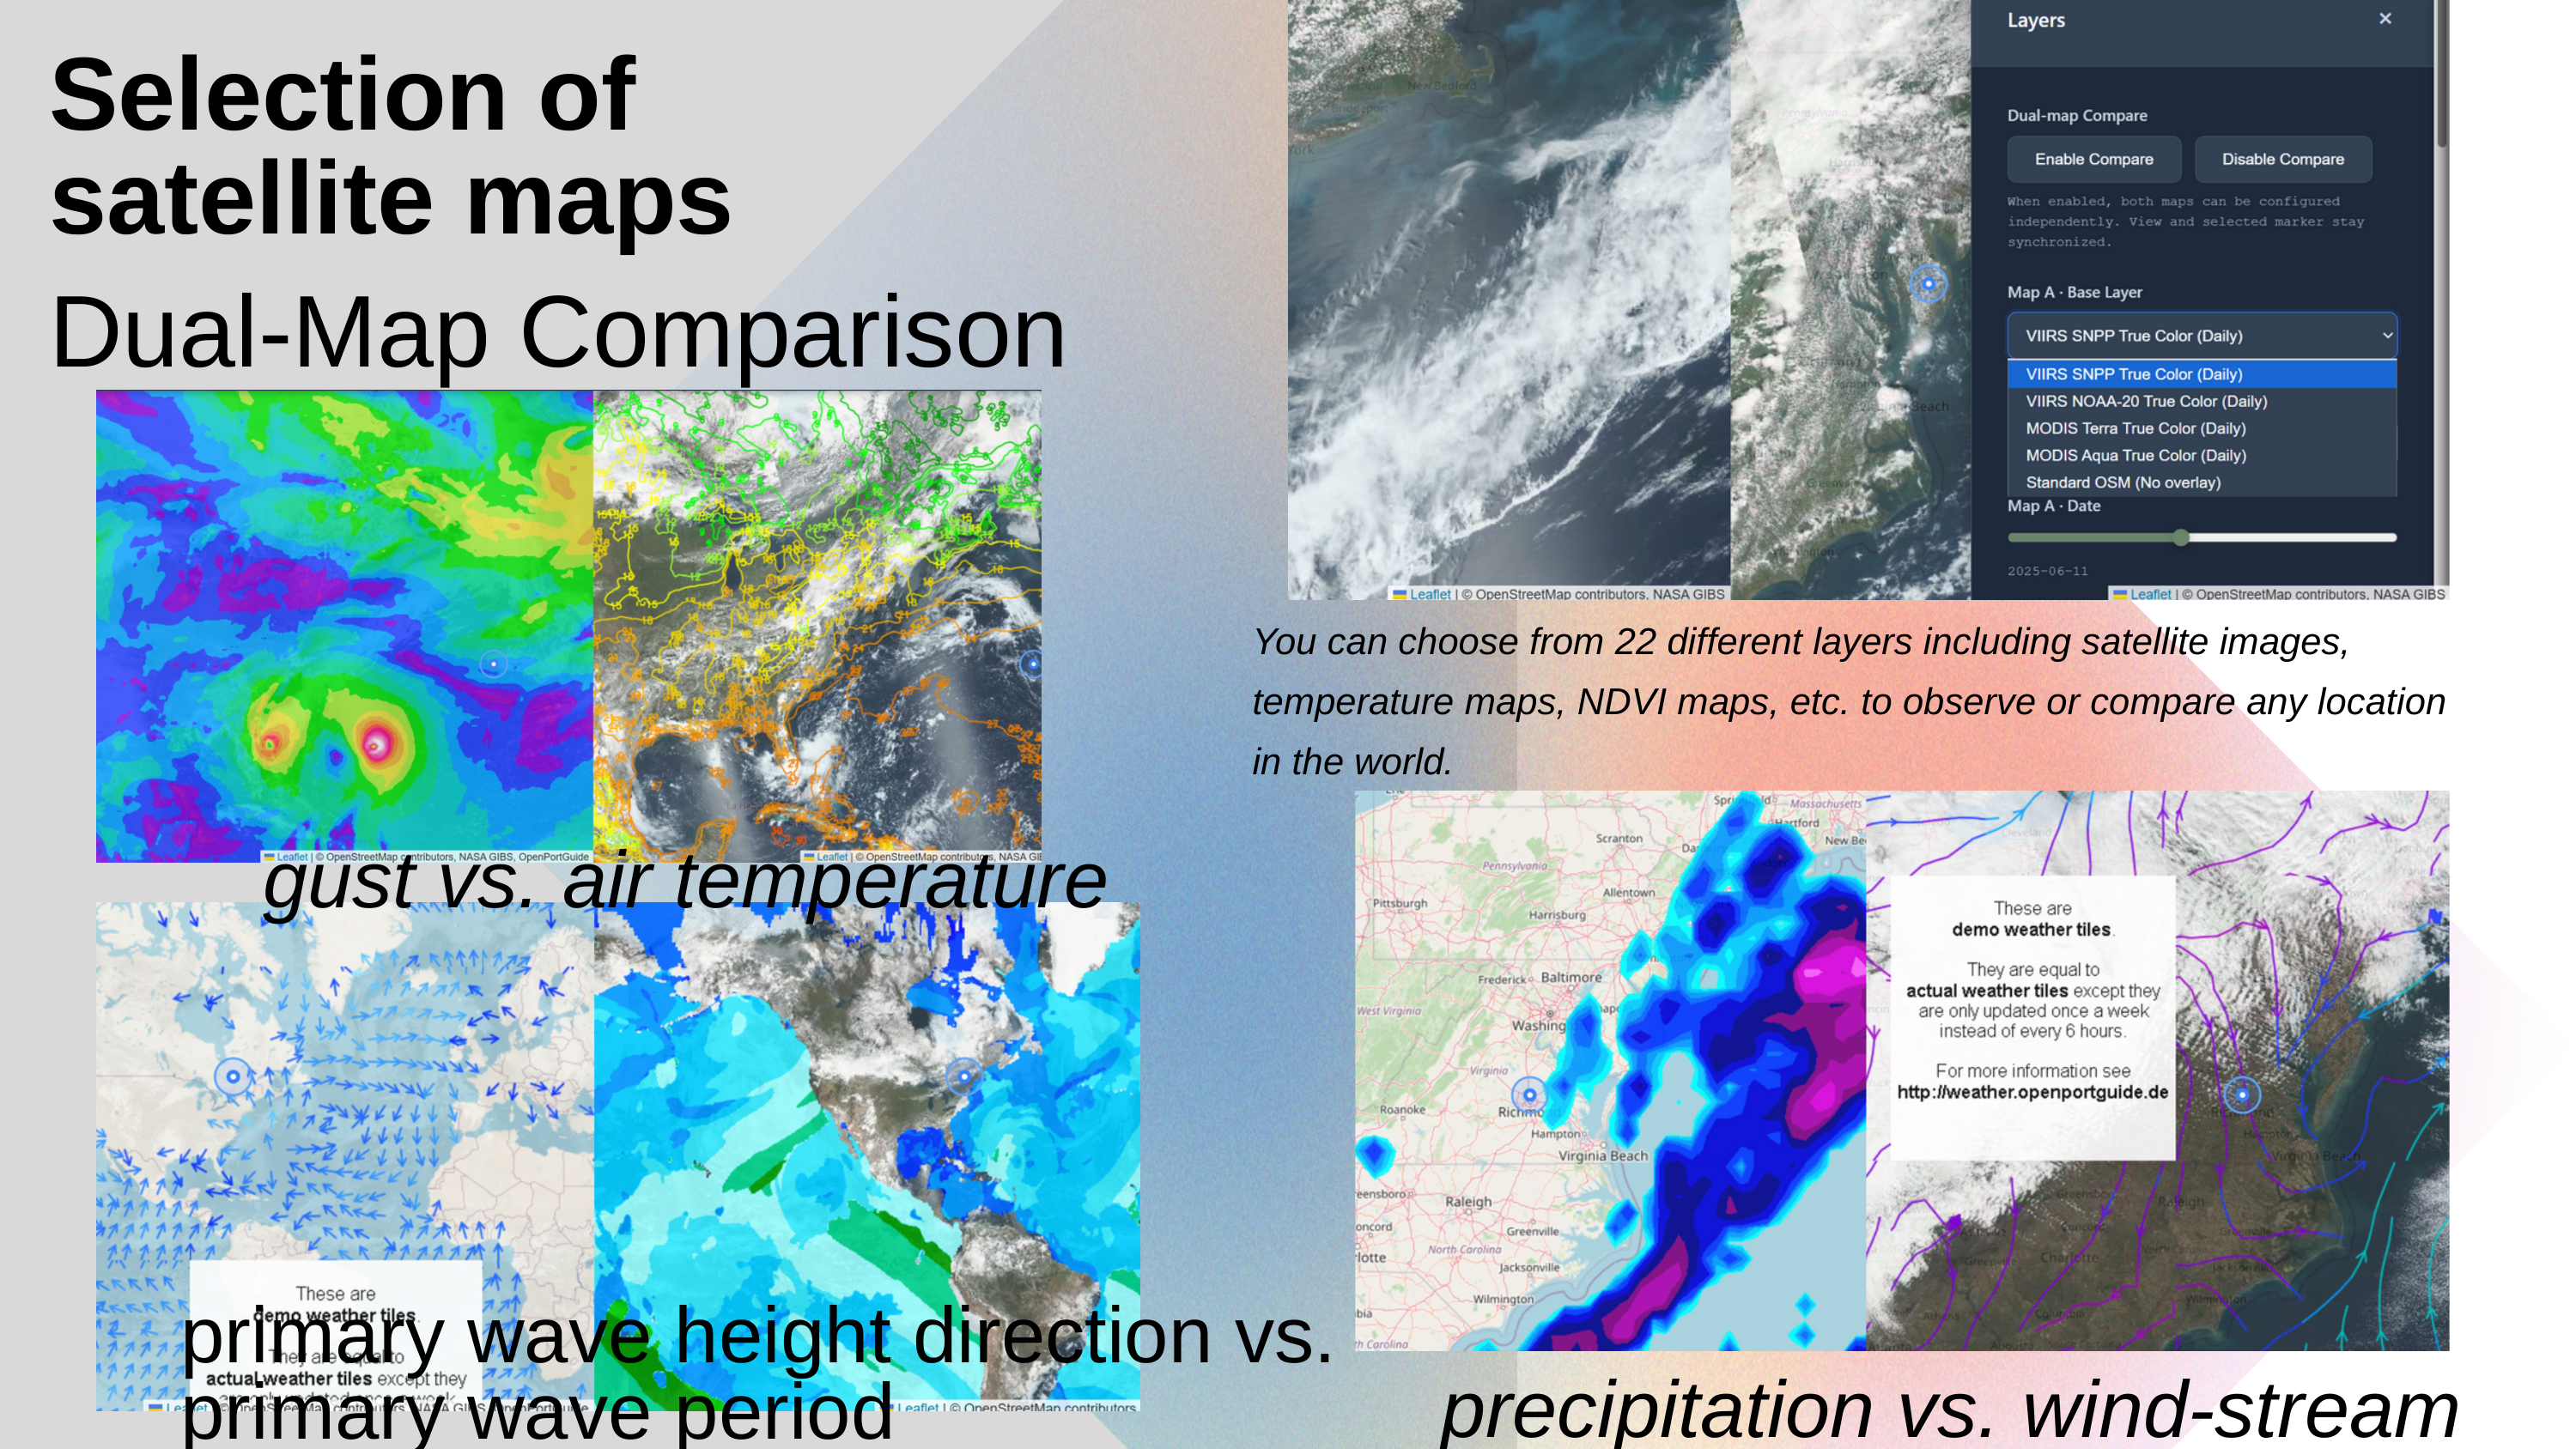

Selection of satellite maps

Dual-Map Comparison

You can choose from 22 different layers including satellite images, temperature maps, NDVI maps, etc. to observe or compare any location in the world.

gust vs. air temperature

primary wave height direction vs. primary wave period
precipitation vs. wind-stream